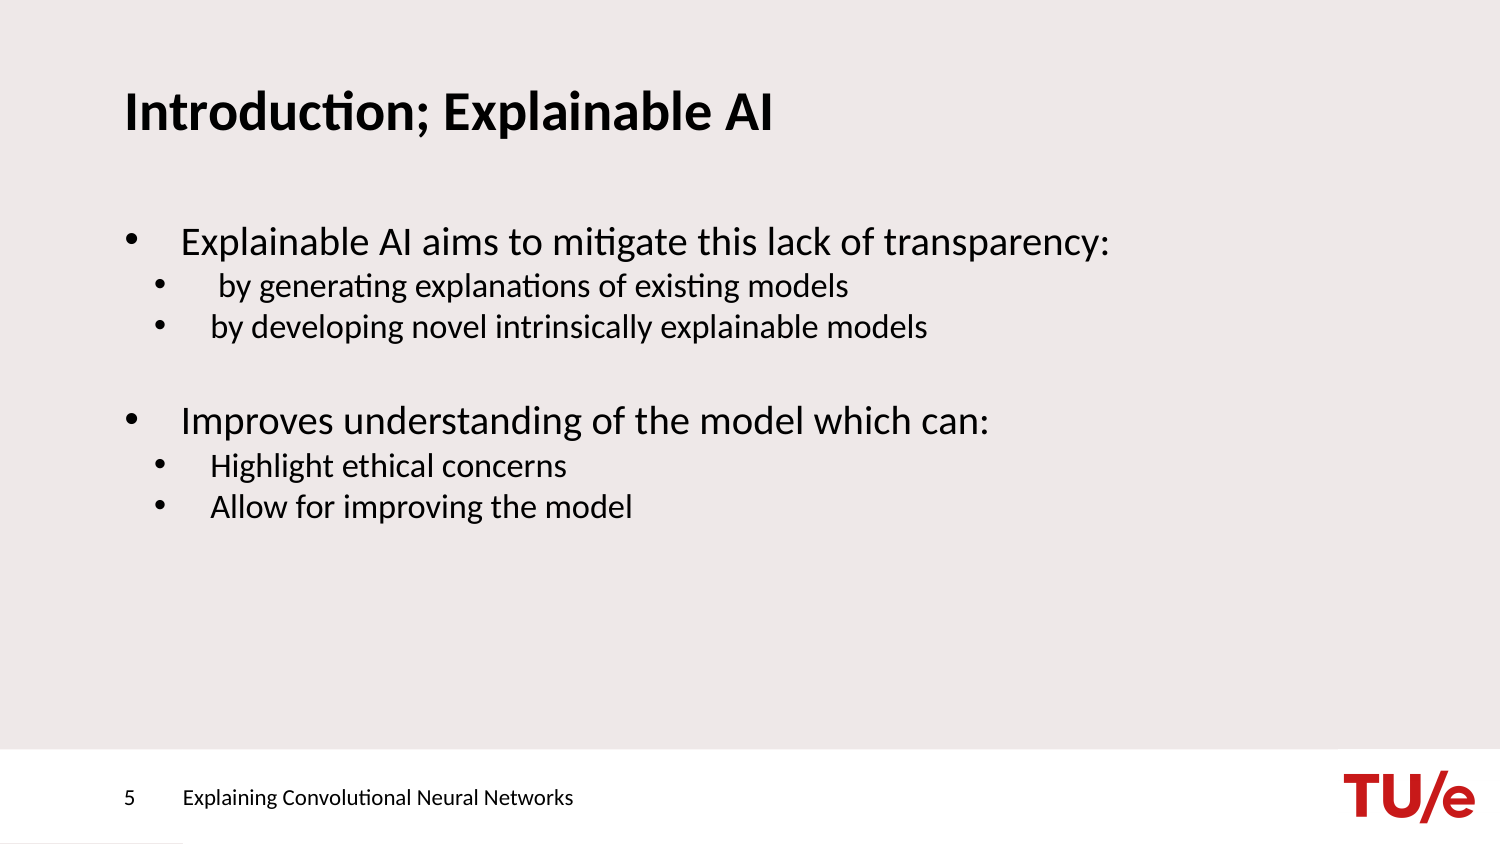

# Introduction; Explainable AI
Explainable AI aims to mitigate this lack of transparency:
 by generating explanations of existing models
by developing novel intrinsically explainable models

Improves understanding of the model which can:
Highlight ethical concerns
Allow for improving the model
5
Explaining Convolutional Neural Networks